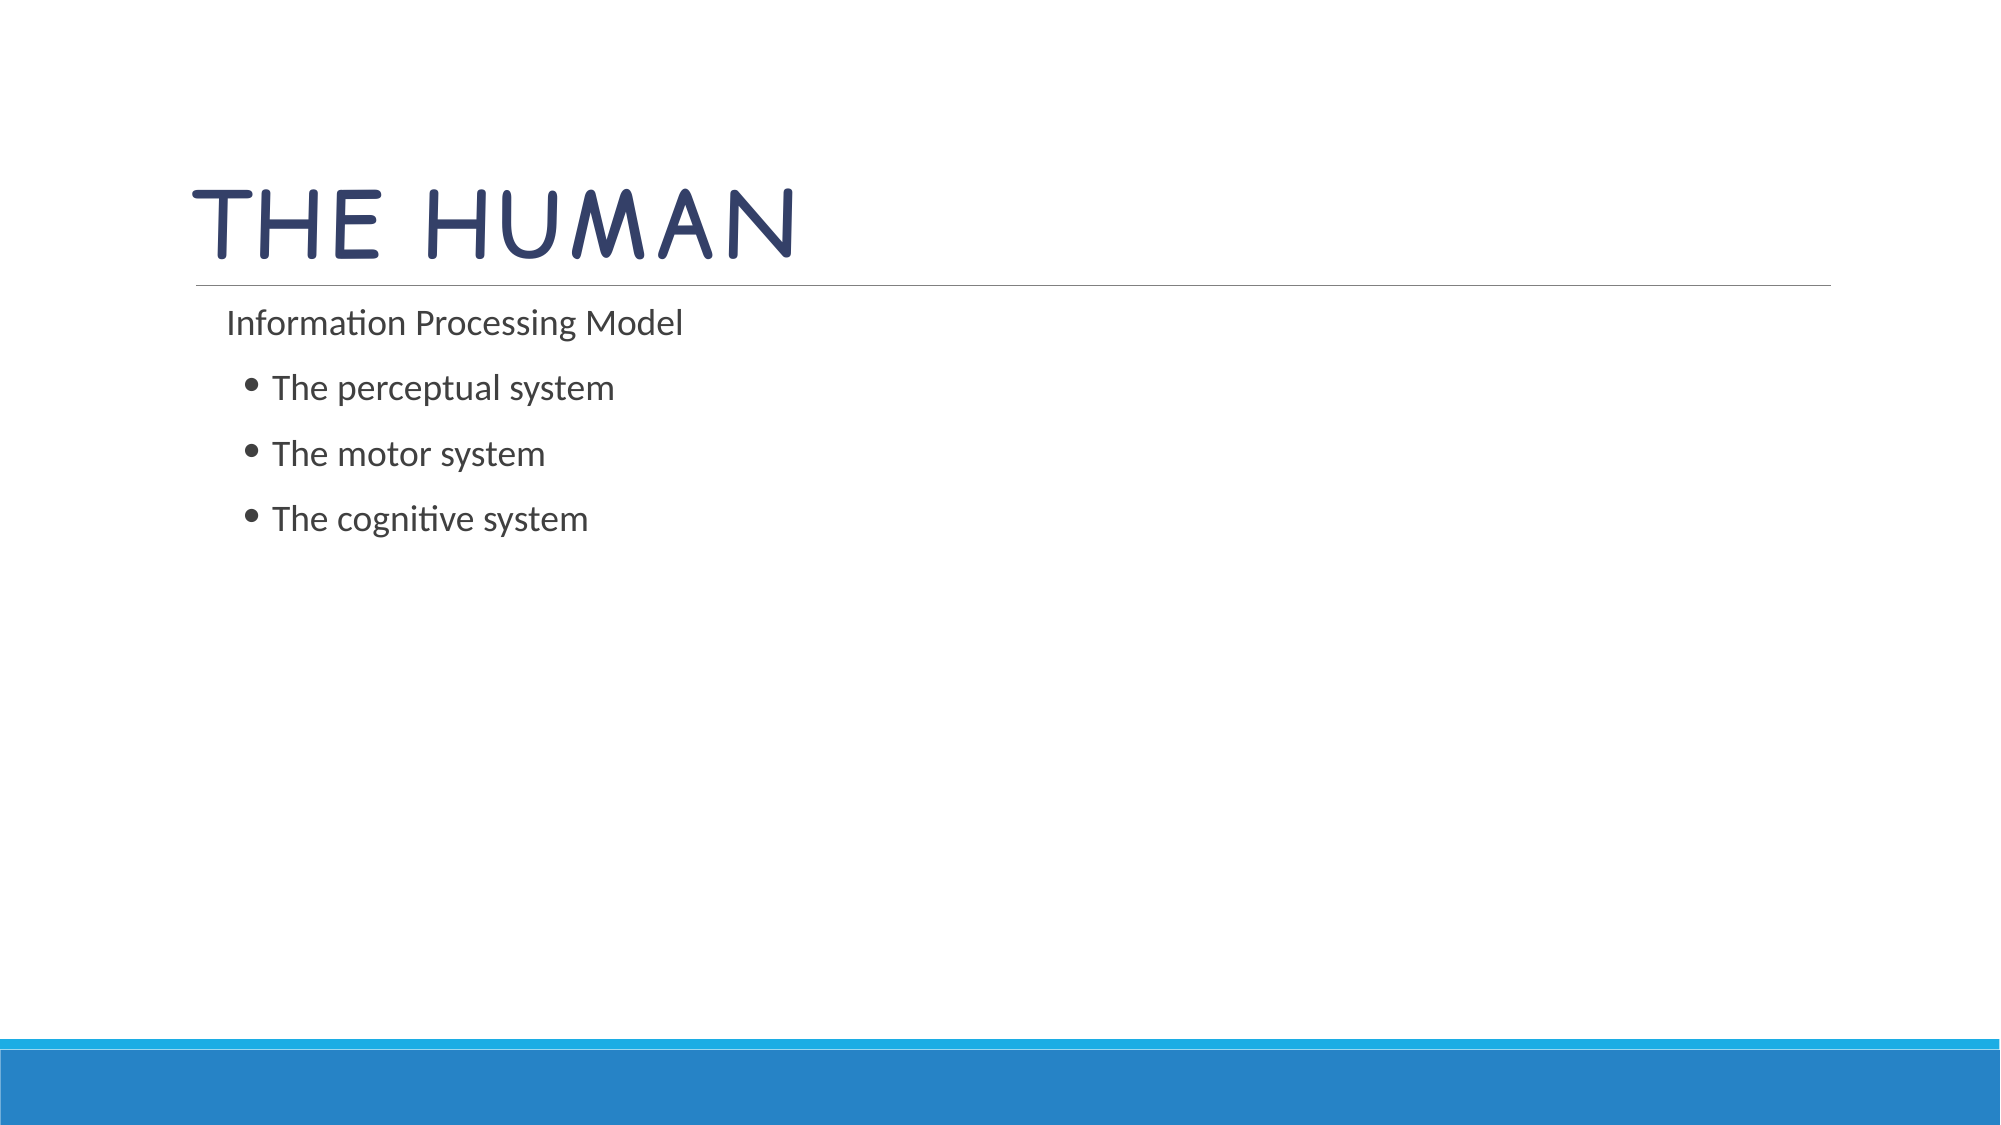

# the human
Information Processing Model
The perceptual system
The motor system
The cognitive system